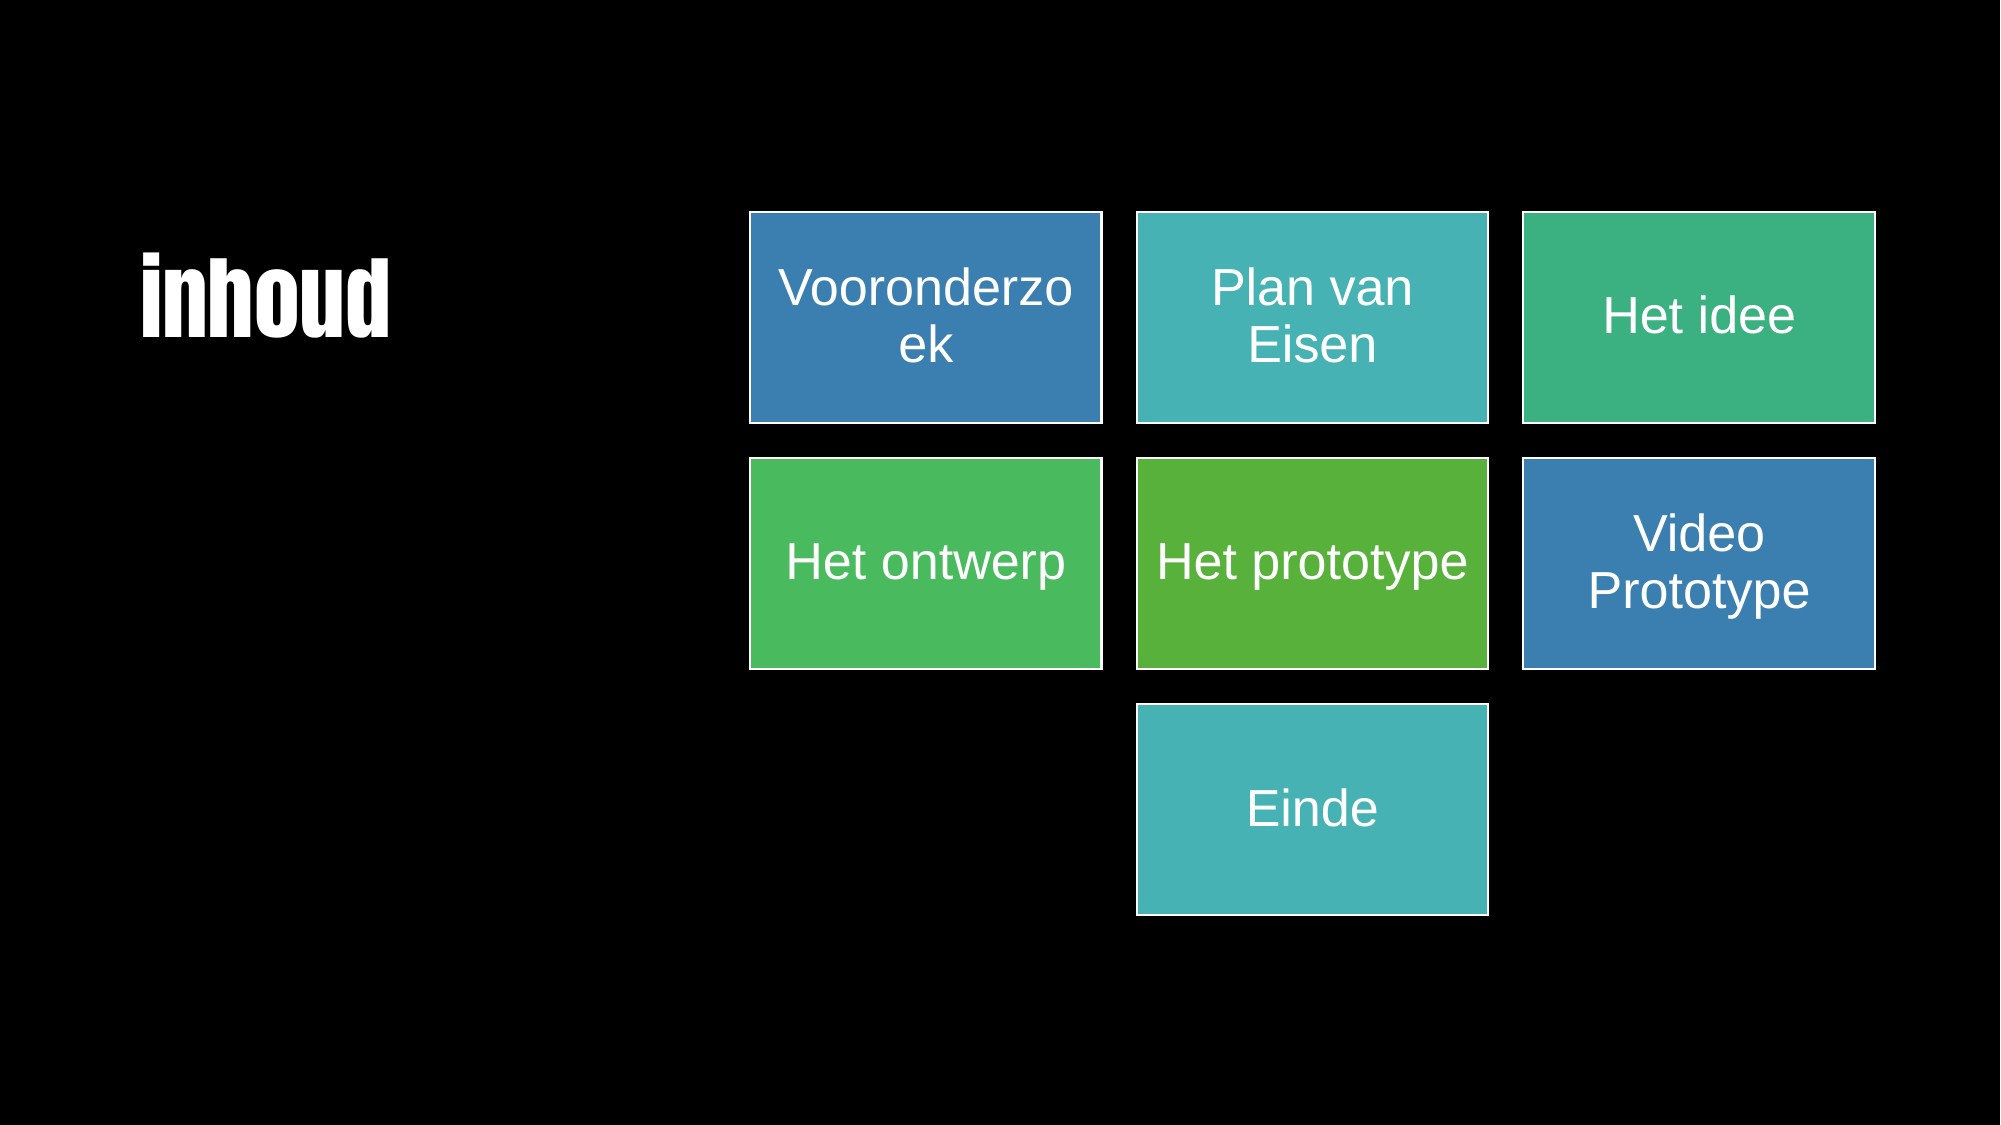

Vooronderzoek
Plan van Eisen
Het idee
Het ontwerp
Het prototype
Video Prototype
Einde
# inhoud